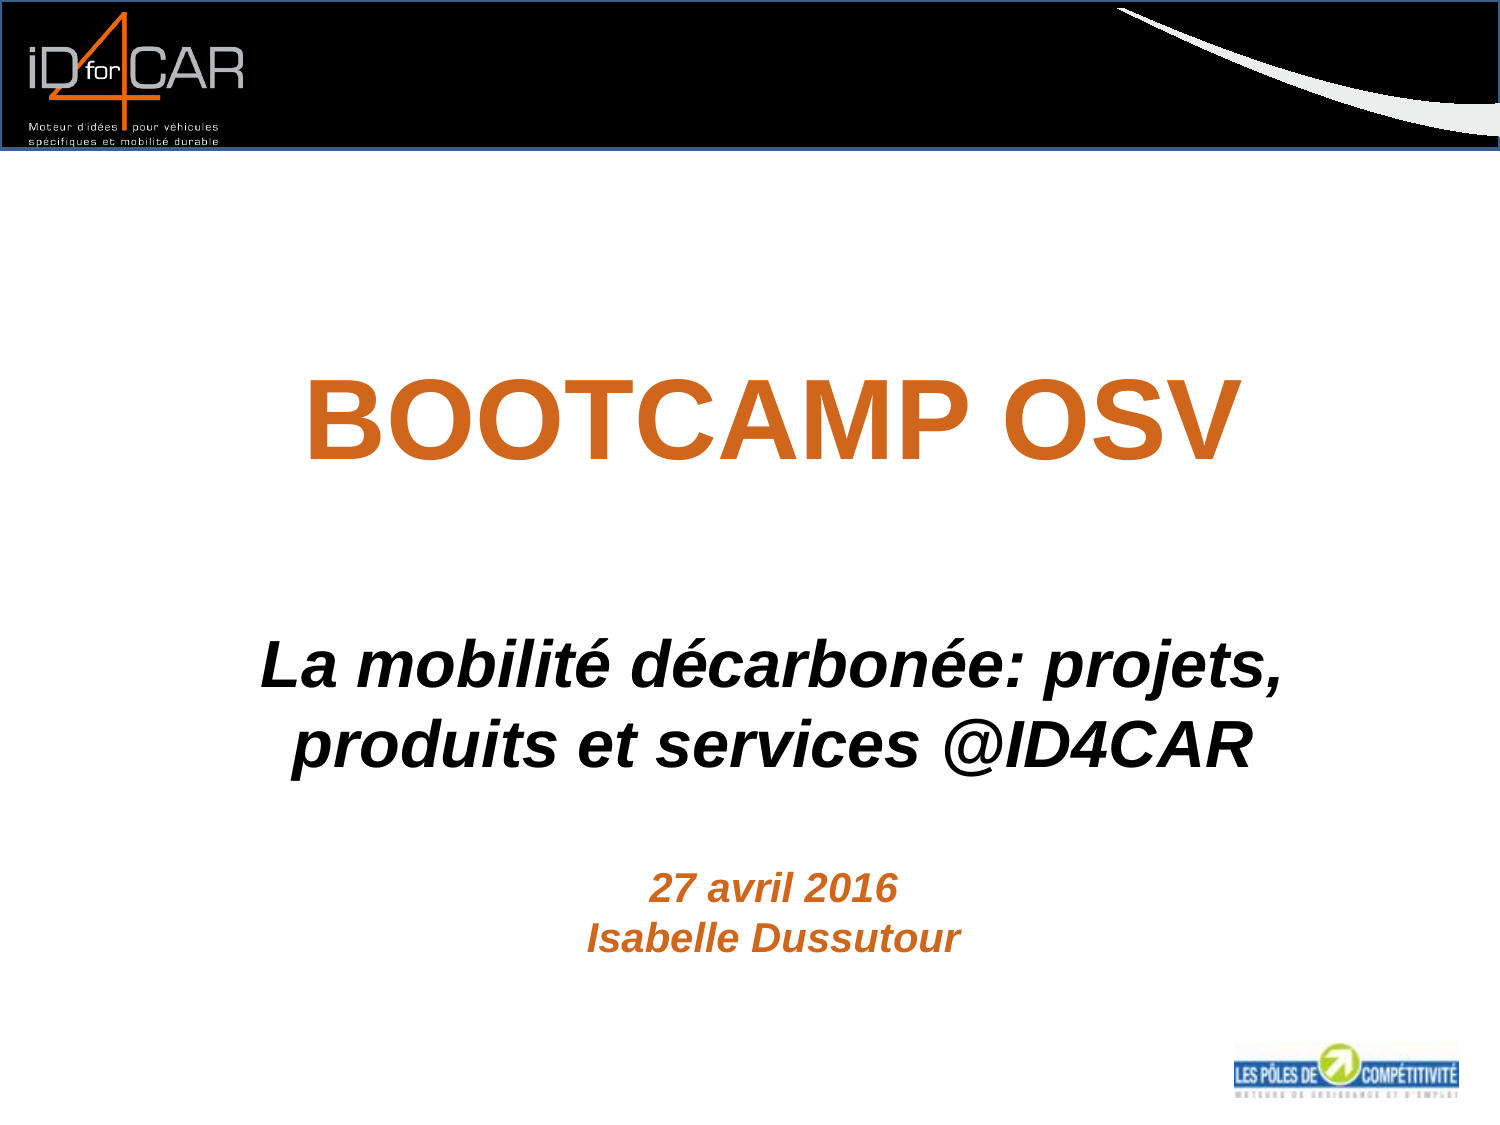

# BOOTCAMP OSV La mobilité décarbonée: projets, produits et services @ID4CAR 27 avril 2016 Isabelle Dussutour